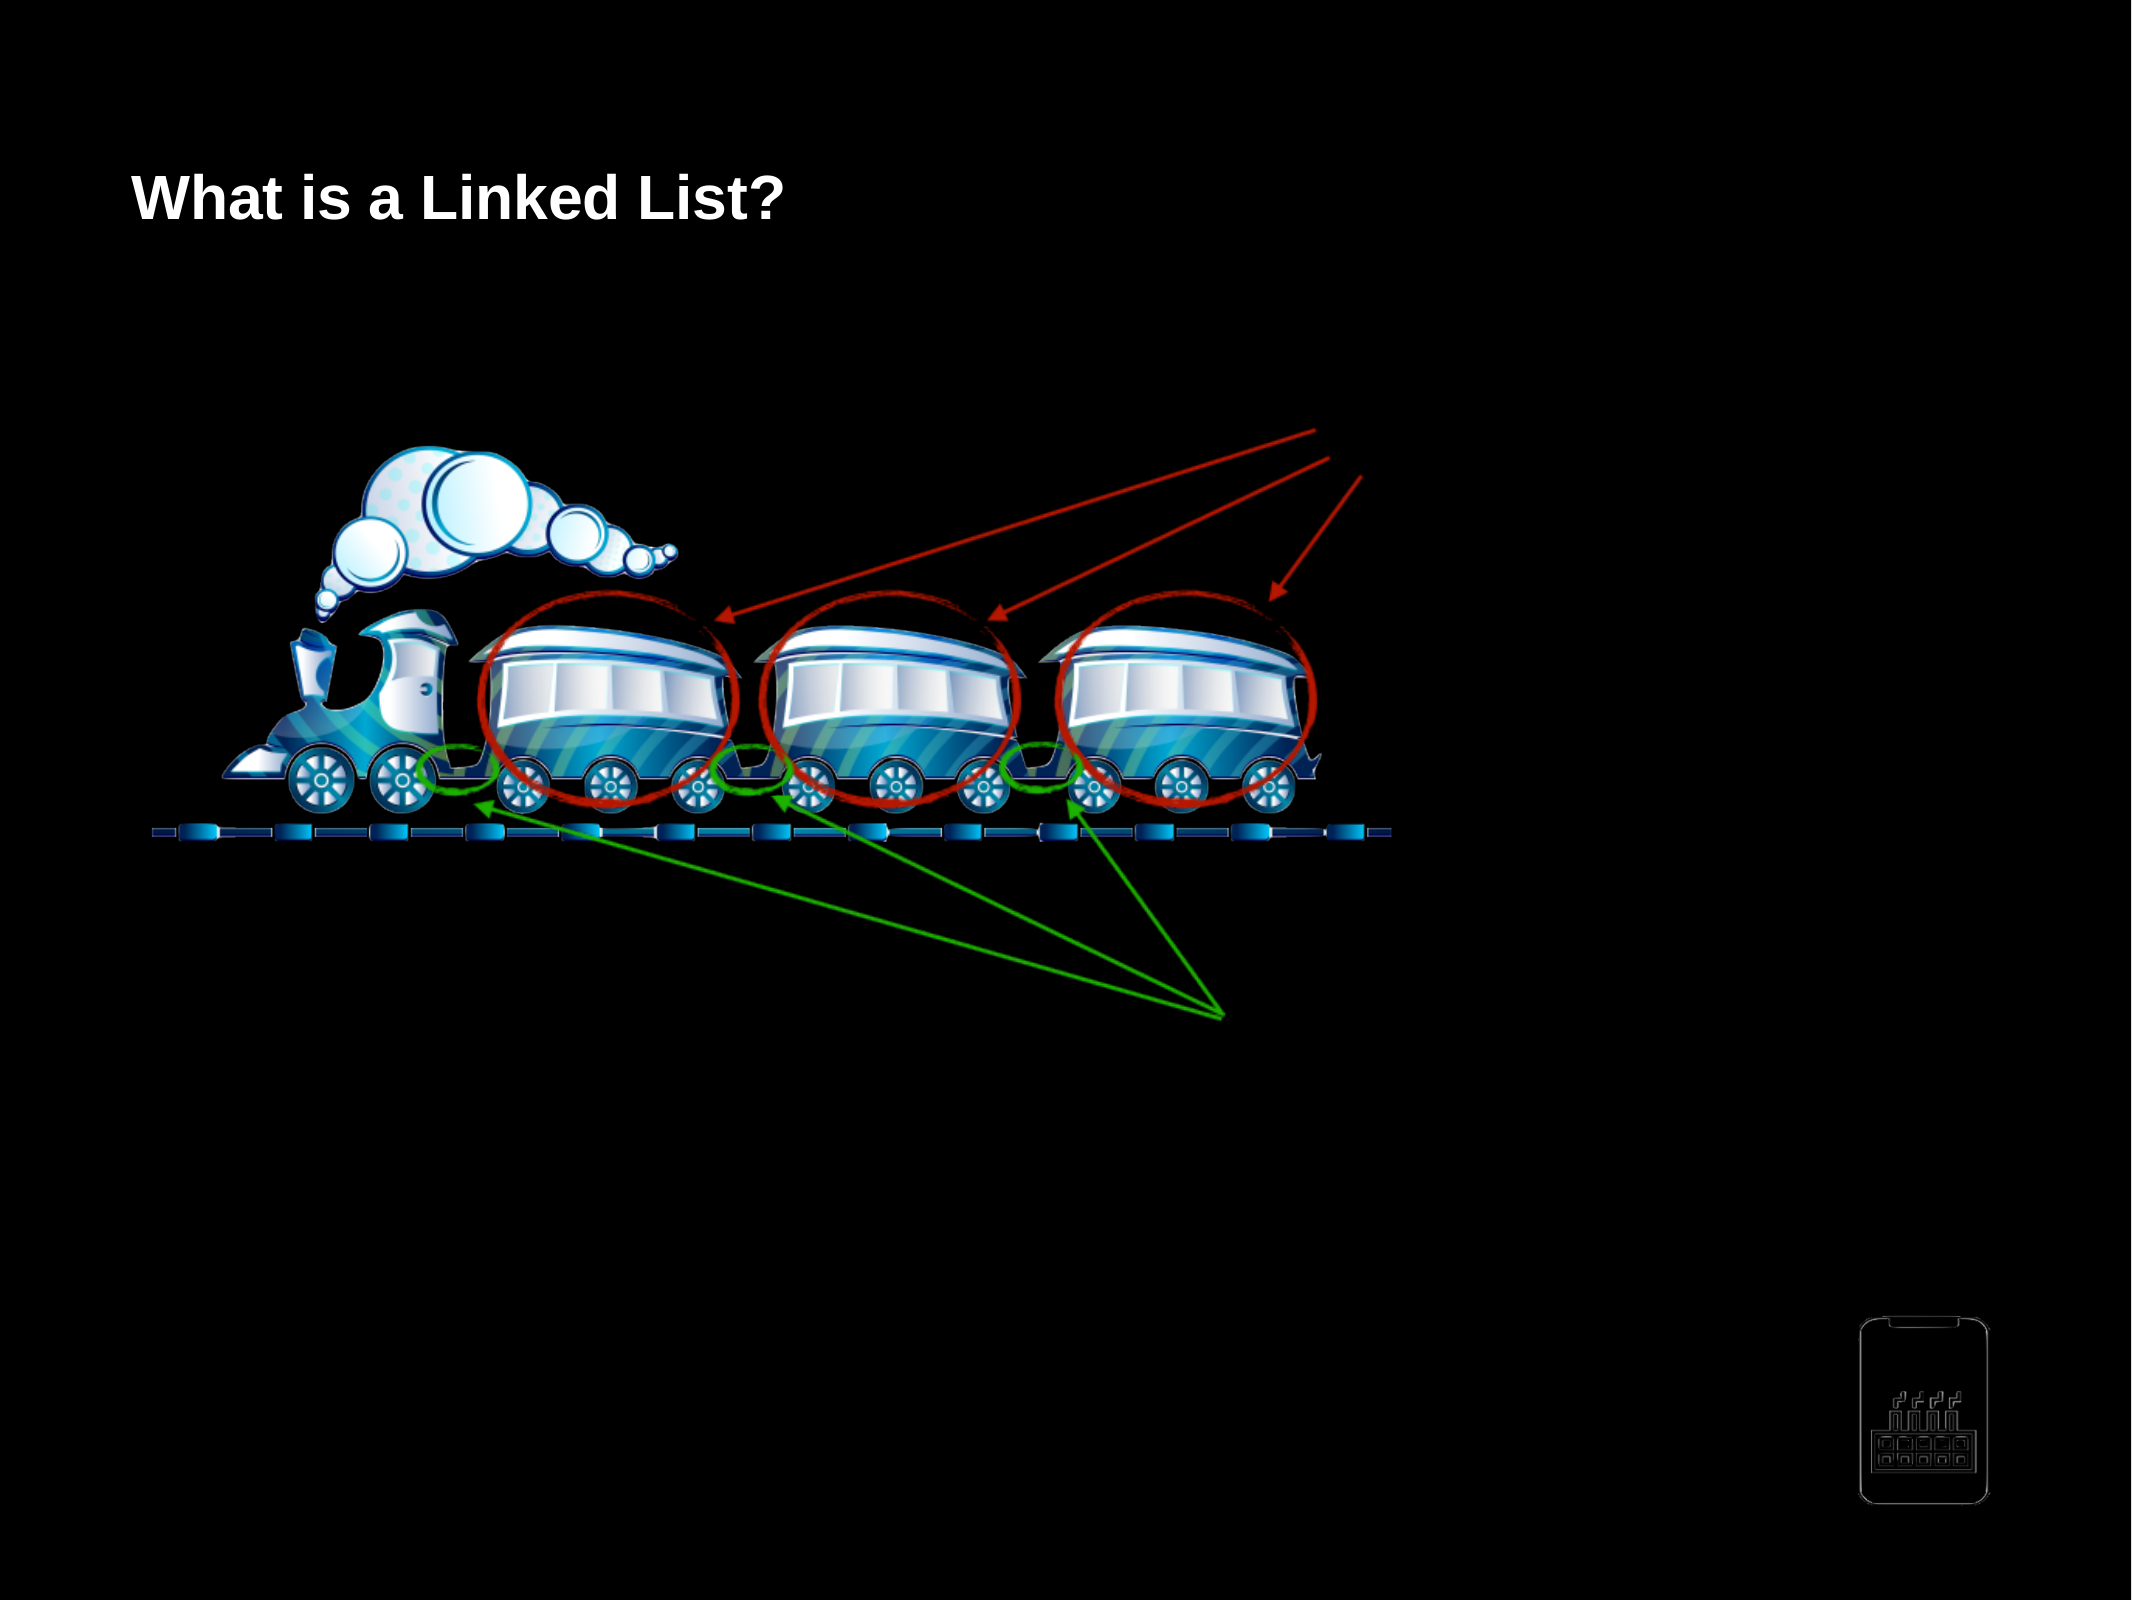

What is a Linked List?
 Linked List is a form of a sequential collection and it does not have to be in order. A Linked list is made up of independent nodes that may contain any type of data and each node has a reference to the next node in the link.

Cars (nodes)

Head

Tail
Links
- Each car is independent
- Cars : passengers and links (nodes: data and links)

AppMillers
www.appmillers.com